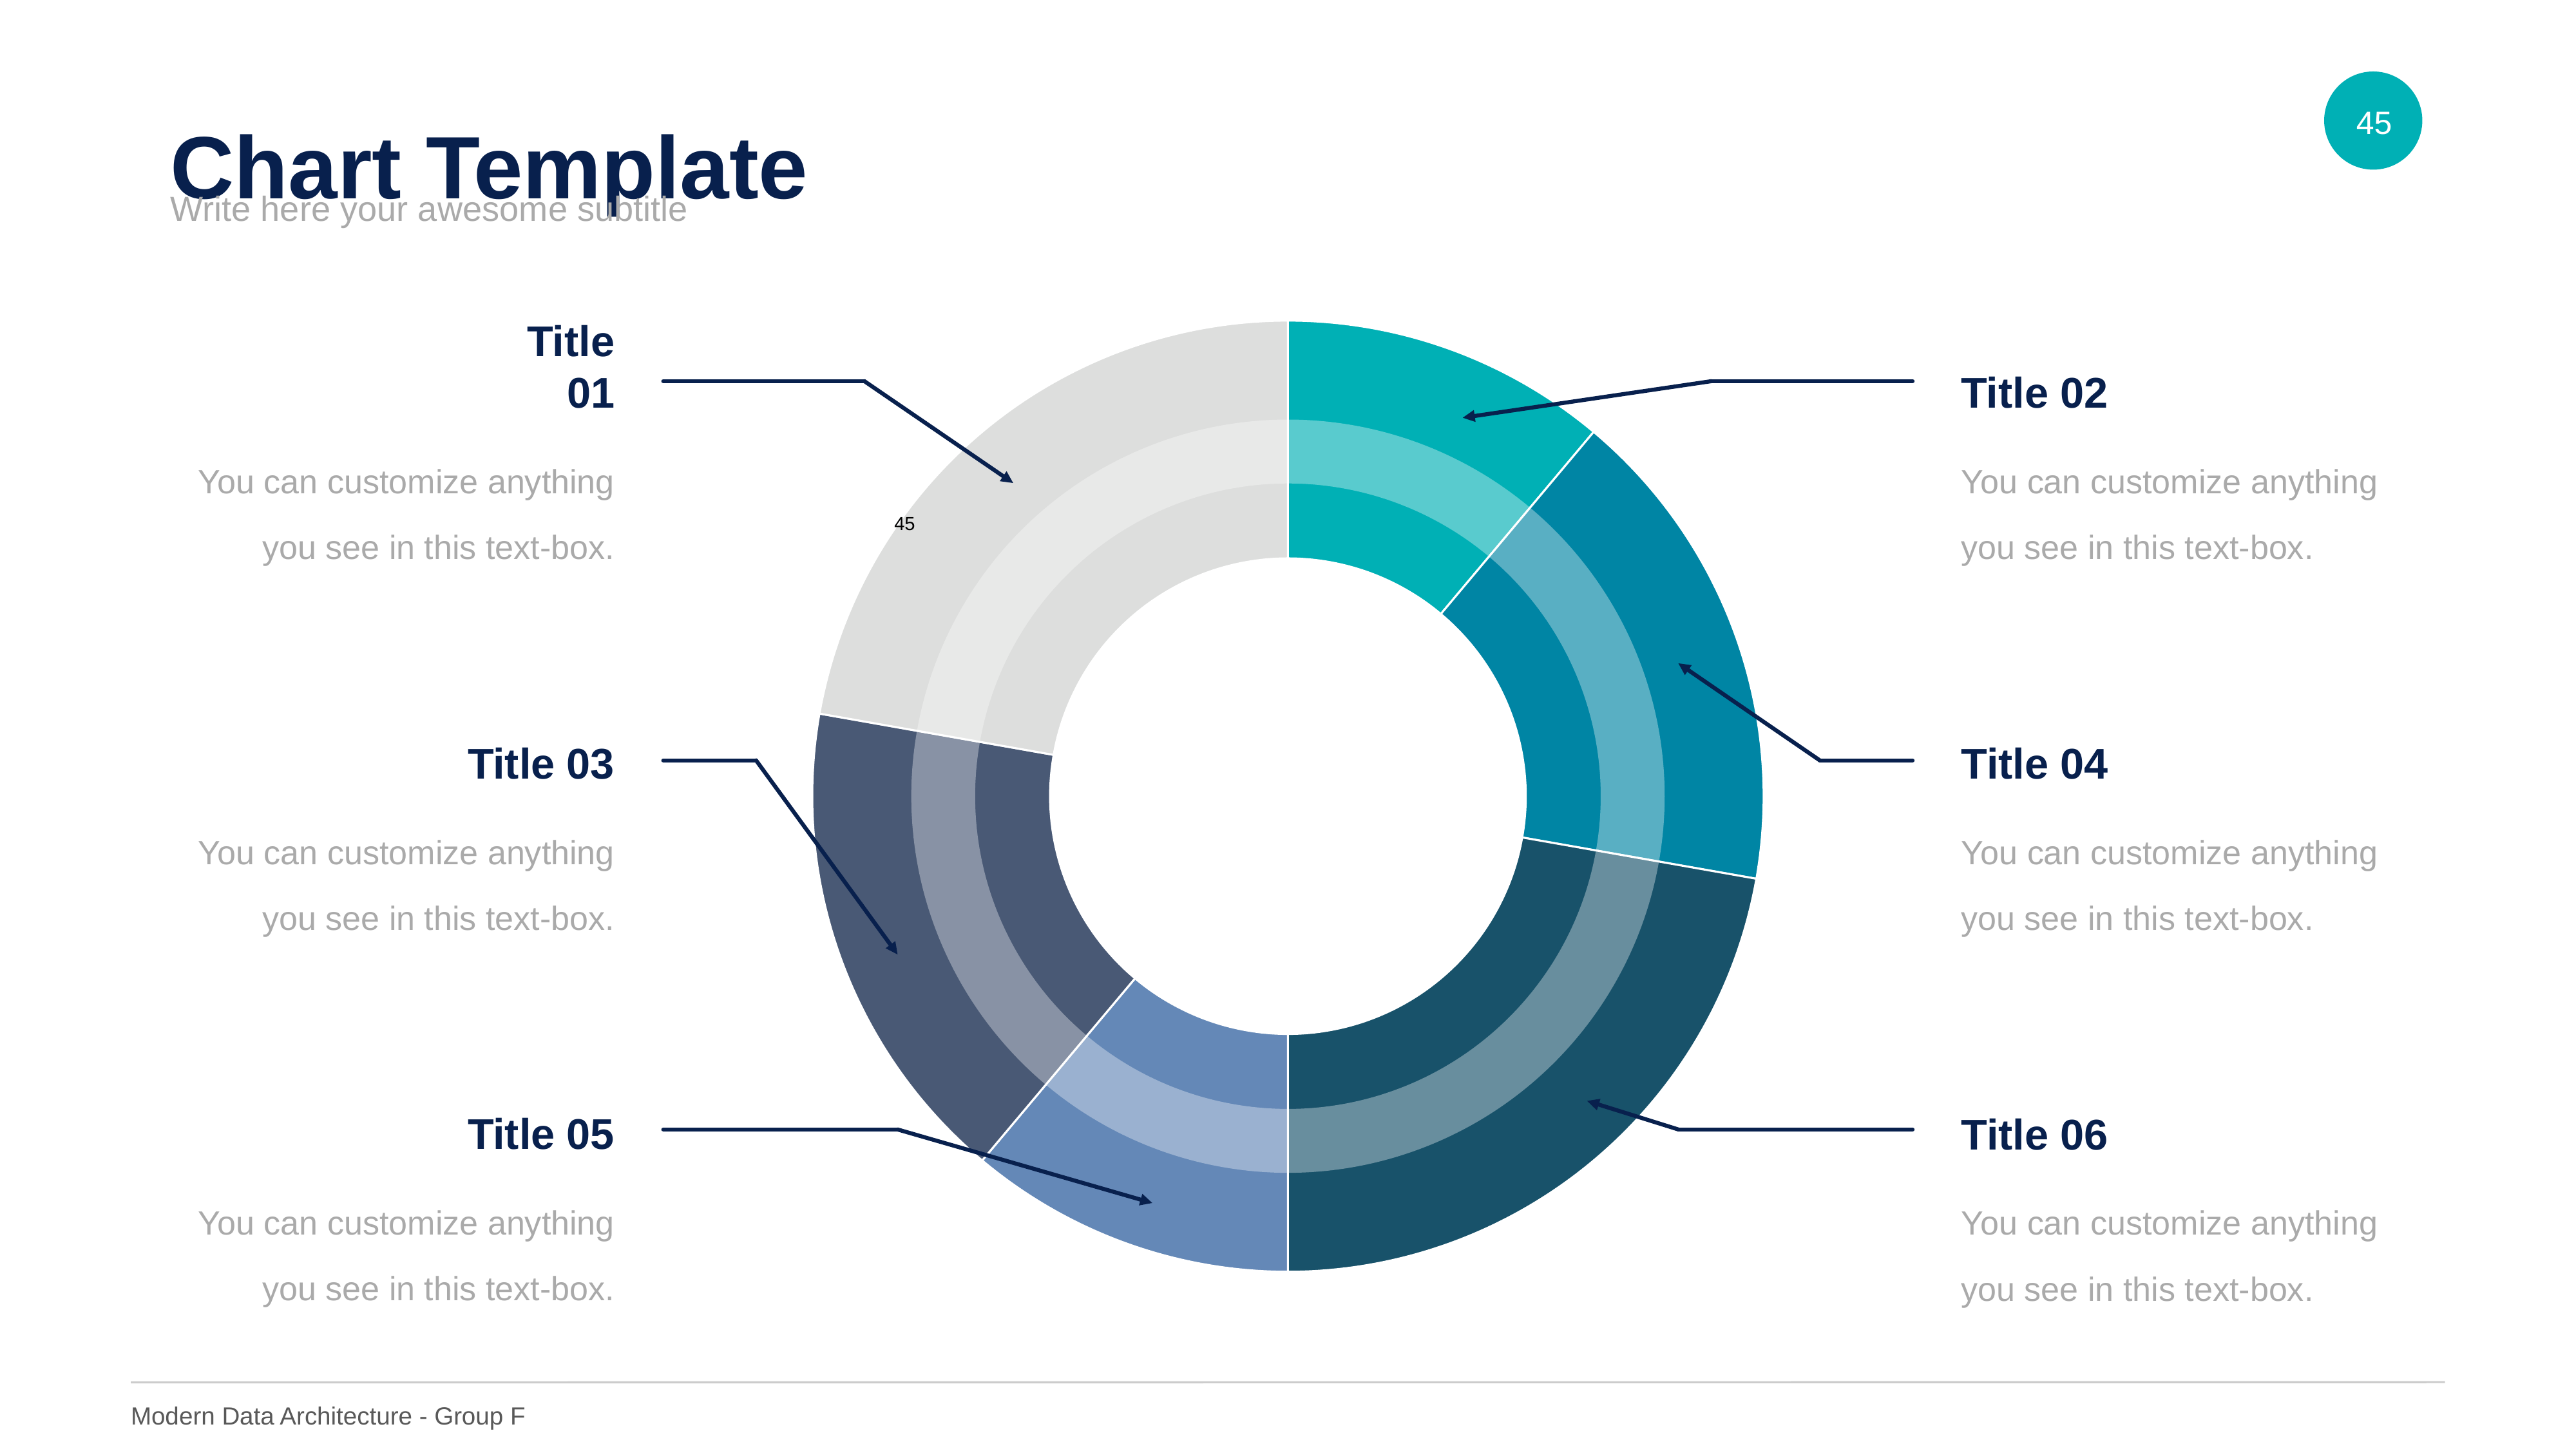

Chart Template
Write here your awesome subtitle

### Chart

| Category | Sales |
|---|---|
| Category 1 | 2.0 |
| Category 2 | 3.0 |
| Category 3 | 4.0 |
| Category 4 | 2.0 |
| Category 5 | 3.0 |
| Category 6 | 4.0 |
Title 01
Title 02

You can customize anything you see in this text-box.
You can customize anything you see in this text-box.
45
Title 03
Title 04
You can customize anything you see in this text-box.
You can customize anything you see in this text-box.
Title 05
Title 06
You can customize anything you see in this text-box.
You can customize anything you see in this text-box.